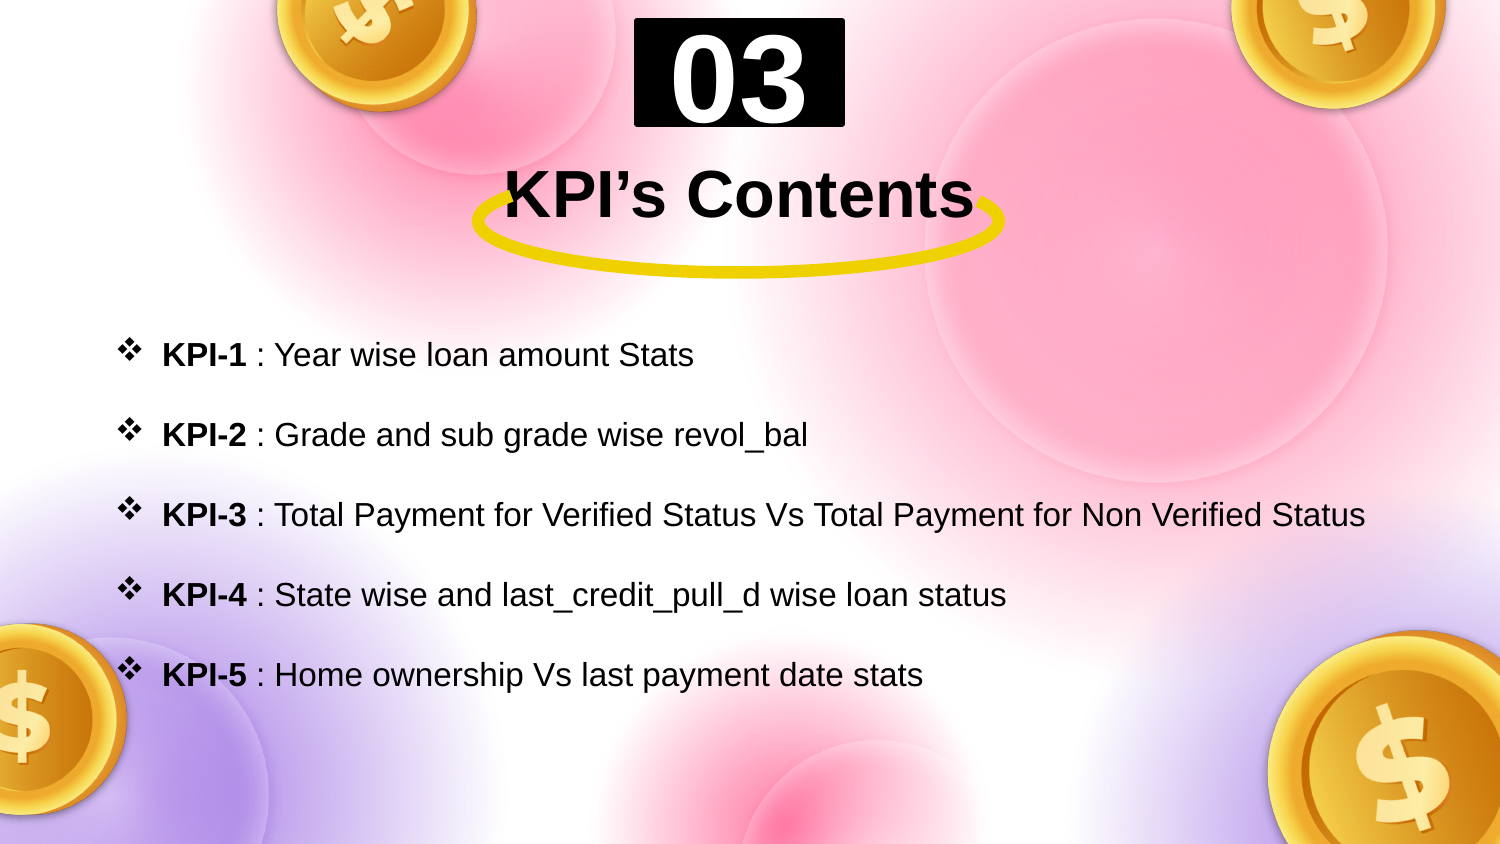

03
# KPI’s Contents

KPI-1 : Year wise loan amount Stats

KPI-2 : Grade and sub grade wise revol_bal

KPI-3 : Total Payment for Verified Status Vs Total Payment for Non Verified Status

KPI-4 : State wise and last_credit_pull_d wise loan status

KPI-5 : Home ownership Vs last payment date stats